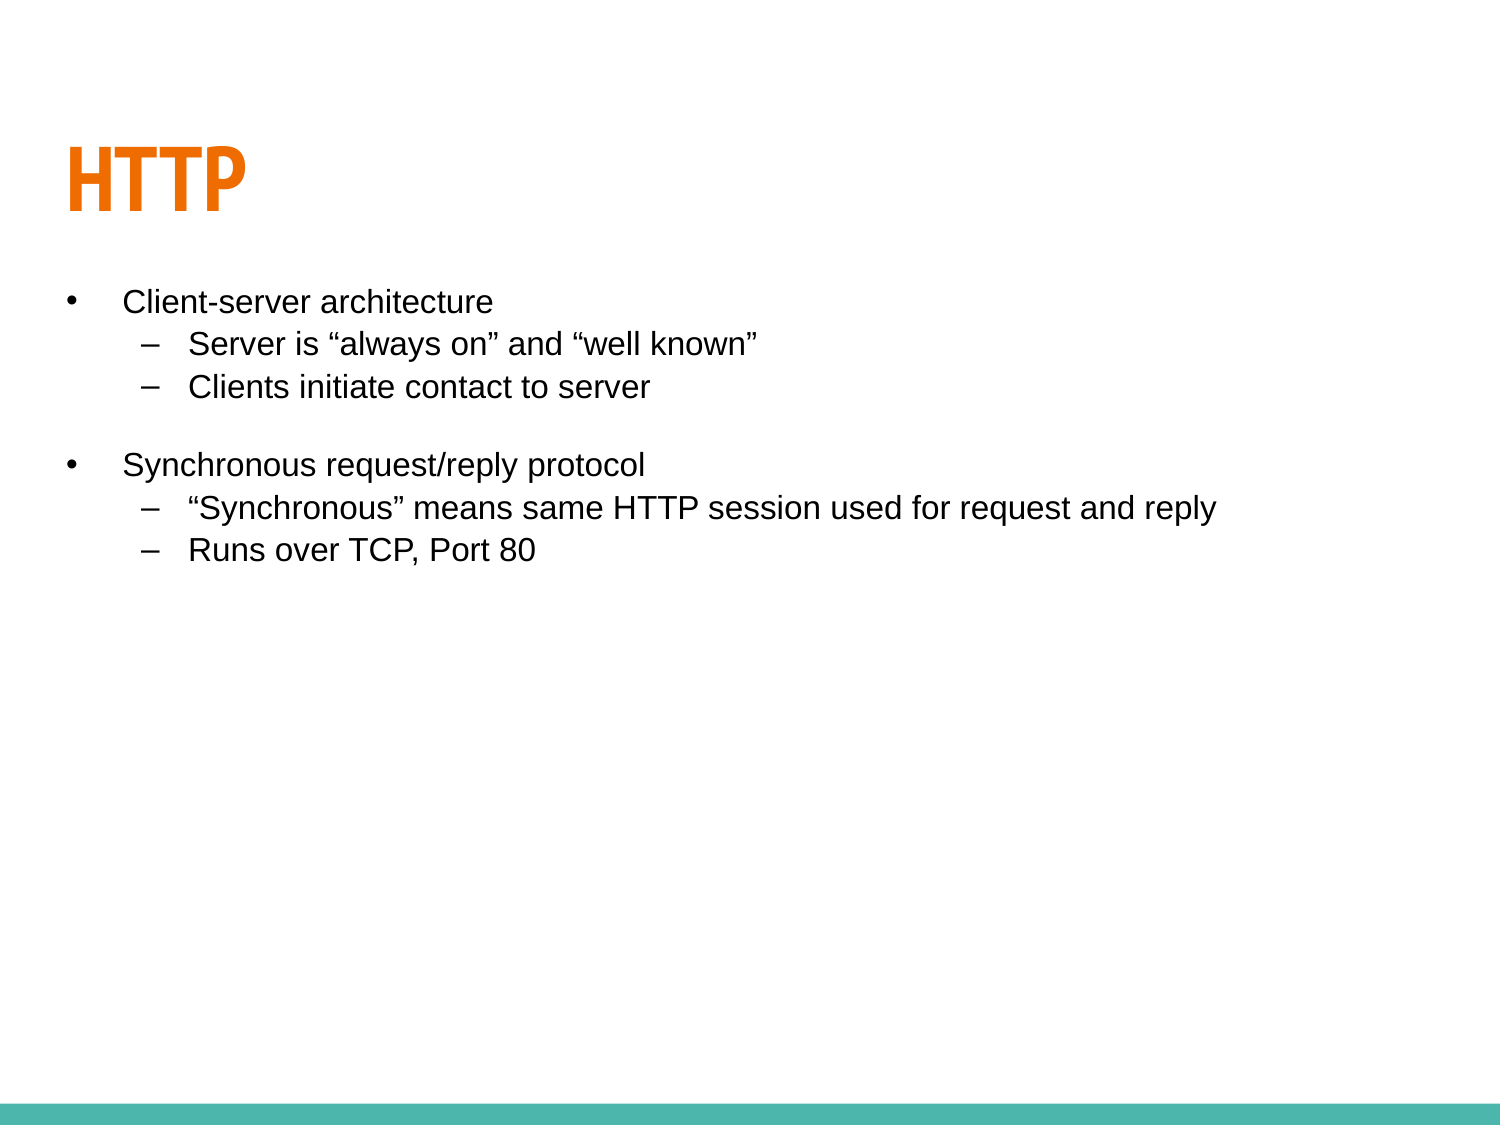

# HTTP
Client-server architecture
Server is “always on” and “well known”
Clients initiate contact to server
Synchronous request/reply protocol
“Synchronous” means same HTTP session used for request and reply
Runs over TCP, Port 80